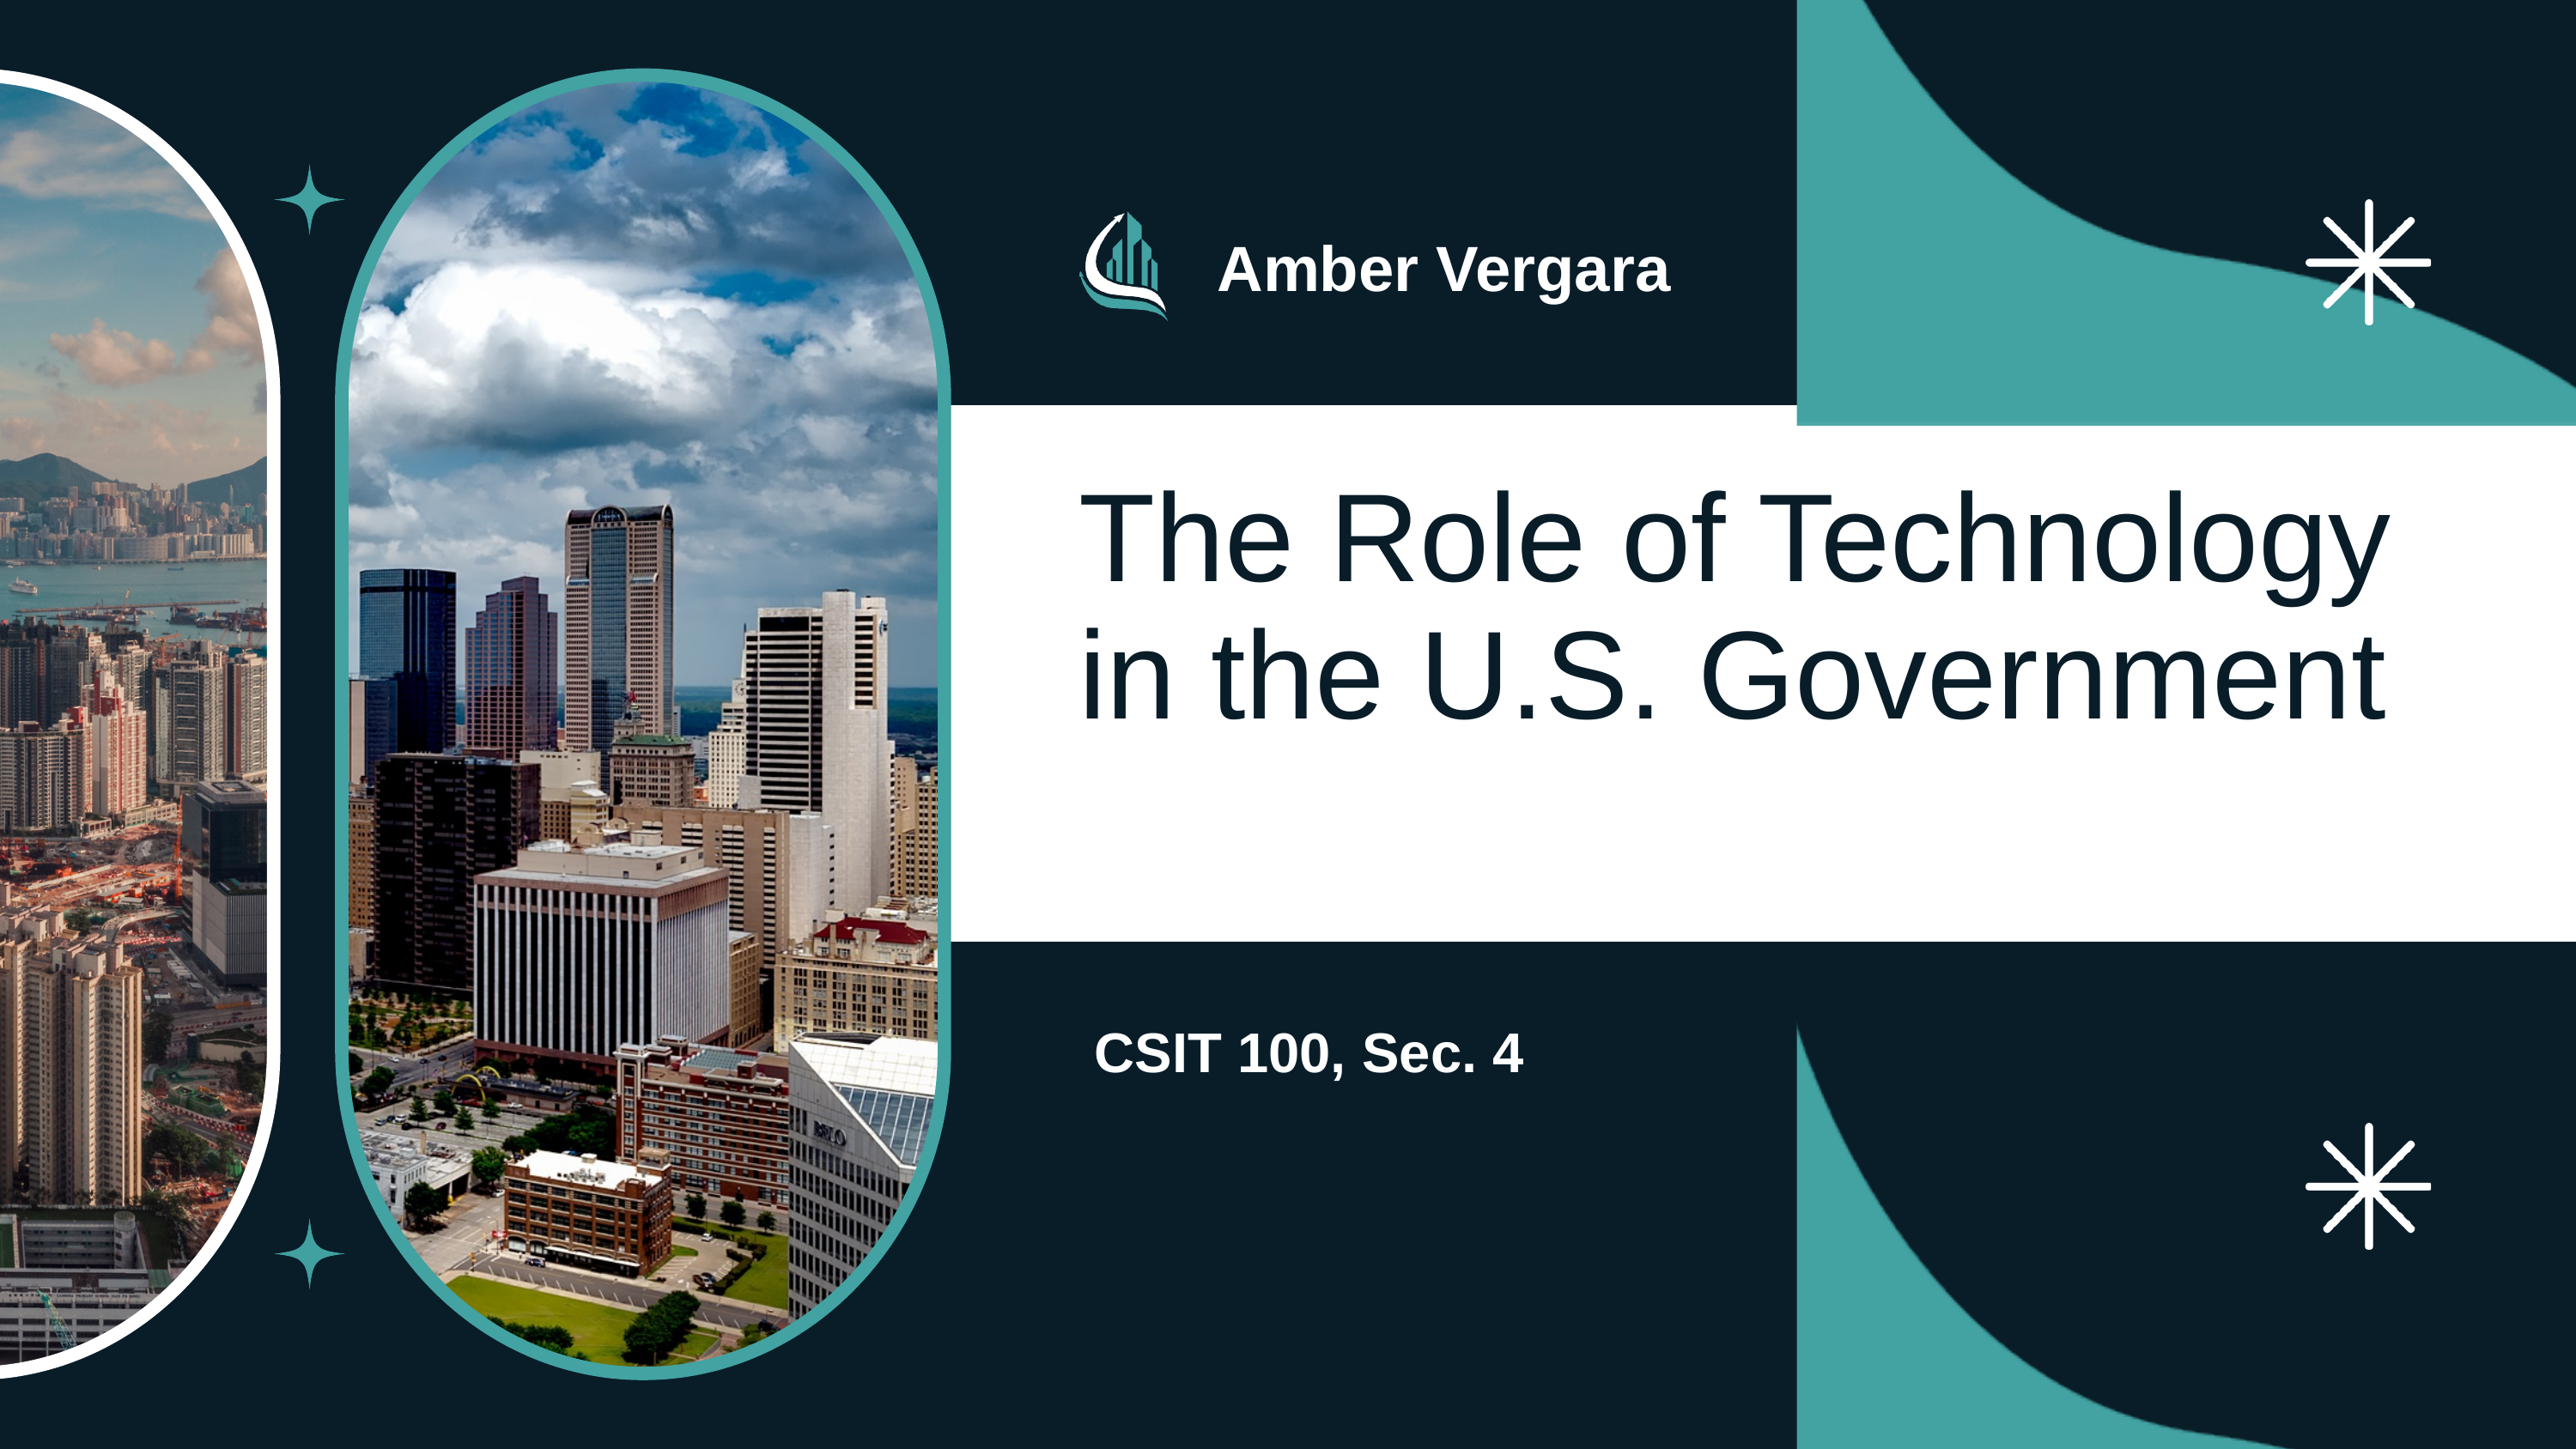

Amber Vergara

The Role of Technology in the U.S. Government
 CSIT 100, Sec. 4